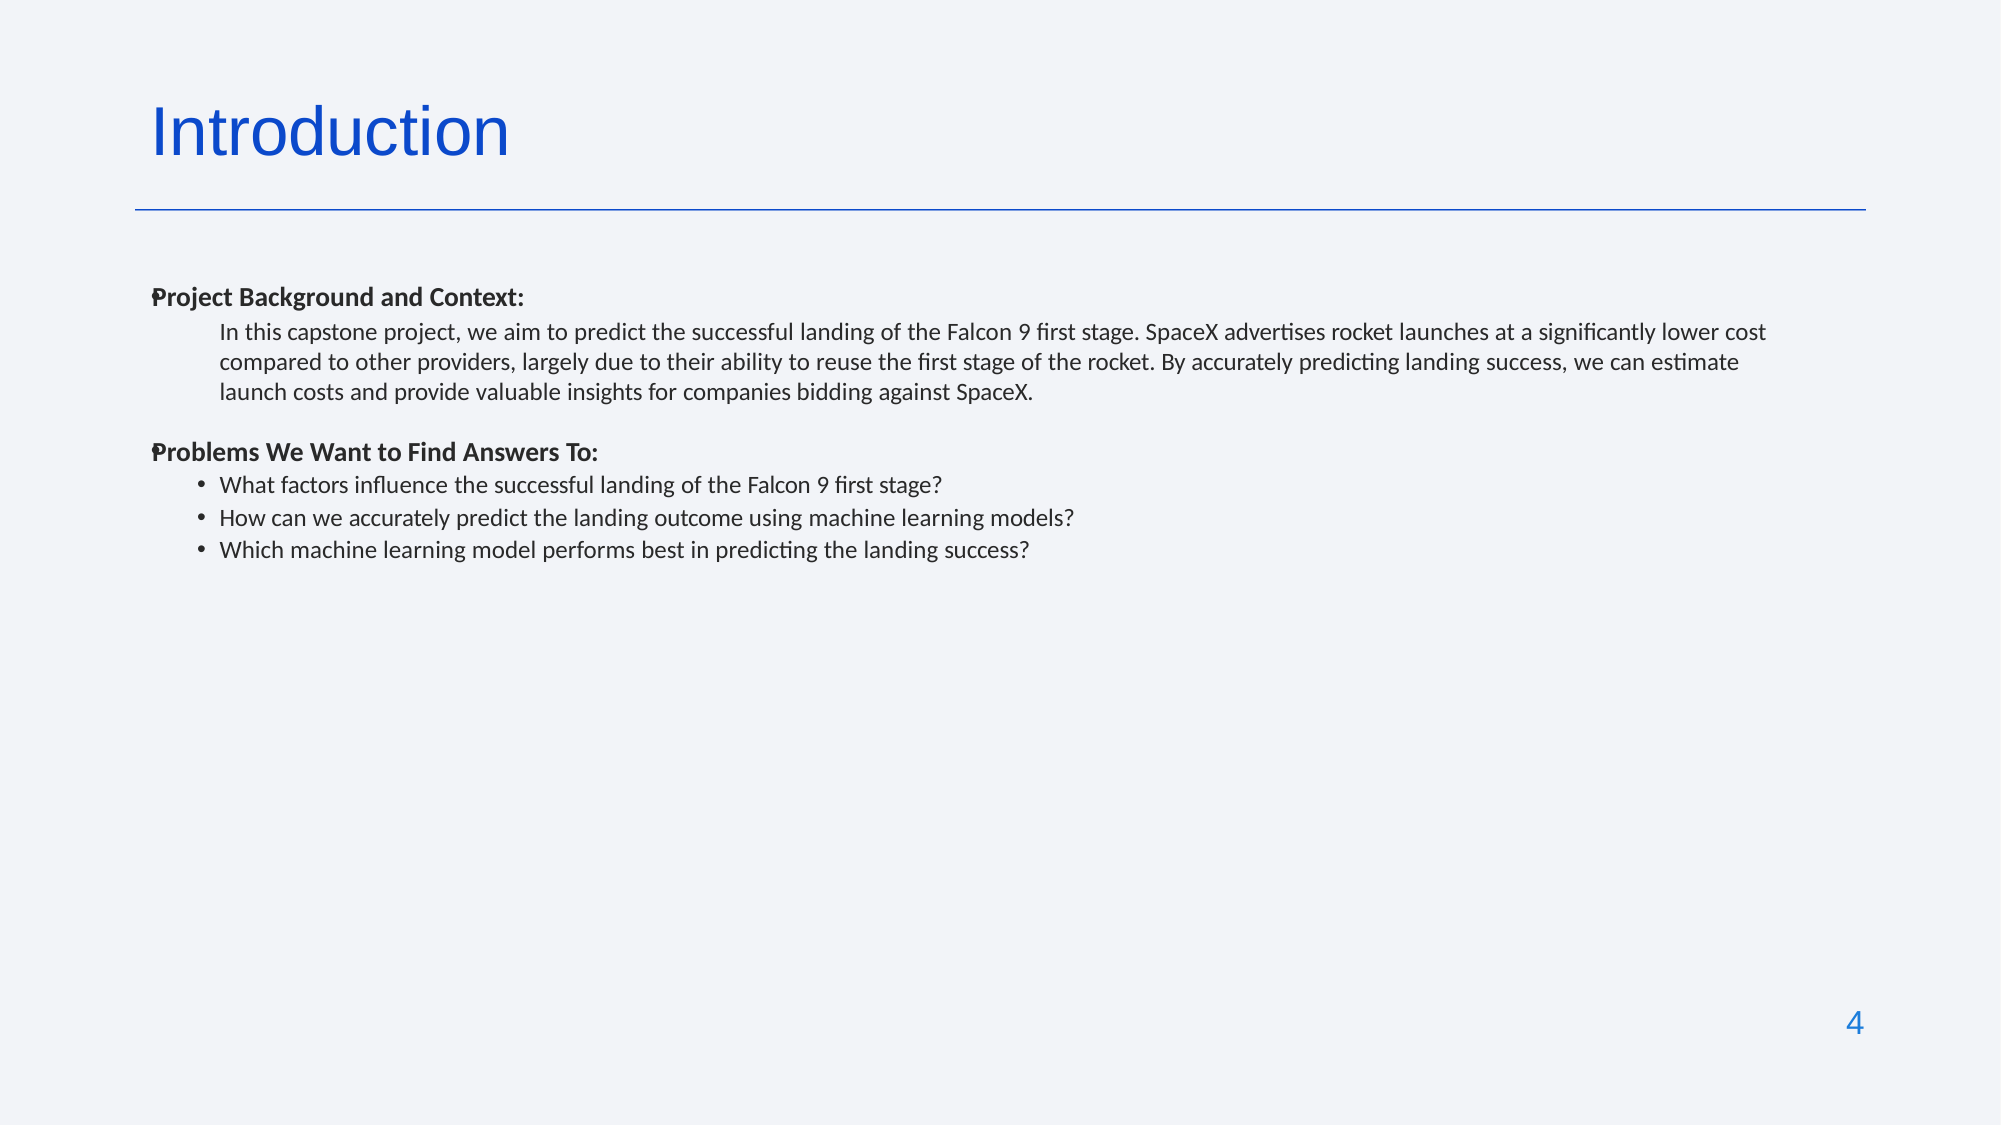

Introduction
Project Background and Context:
In this capstone project, we aim to predict the successful landing of the Falcon 9 first stage. SpaceX advertises rocket launches at a significantly lower cost compared to other providers, largely due to their ability to reuse the first stage of the rocket. By accurately predicting landing success, we can estimate launch costs and provide valuable insights for companies bidding against SpaceX.

Problems We Want to Find Answers To:
What factors influence the successful landing of the Falcon 9 first stage?
How can we accurately predict the landing outcome using machine learning models?
Which machine learning model performs best in predicting the landing success?

4